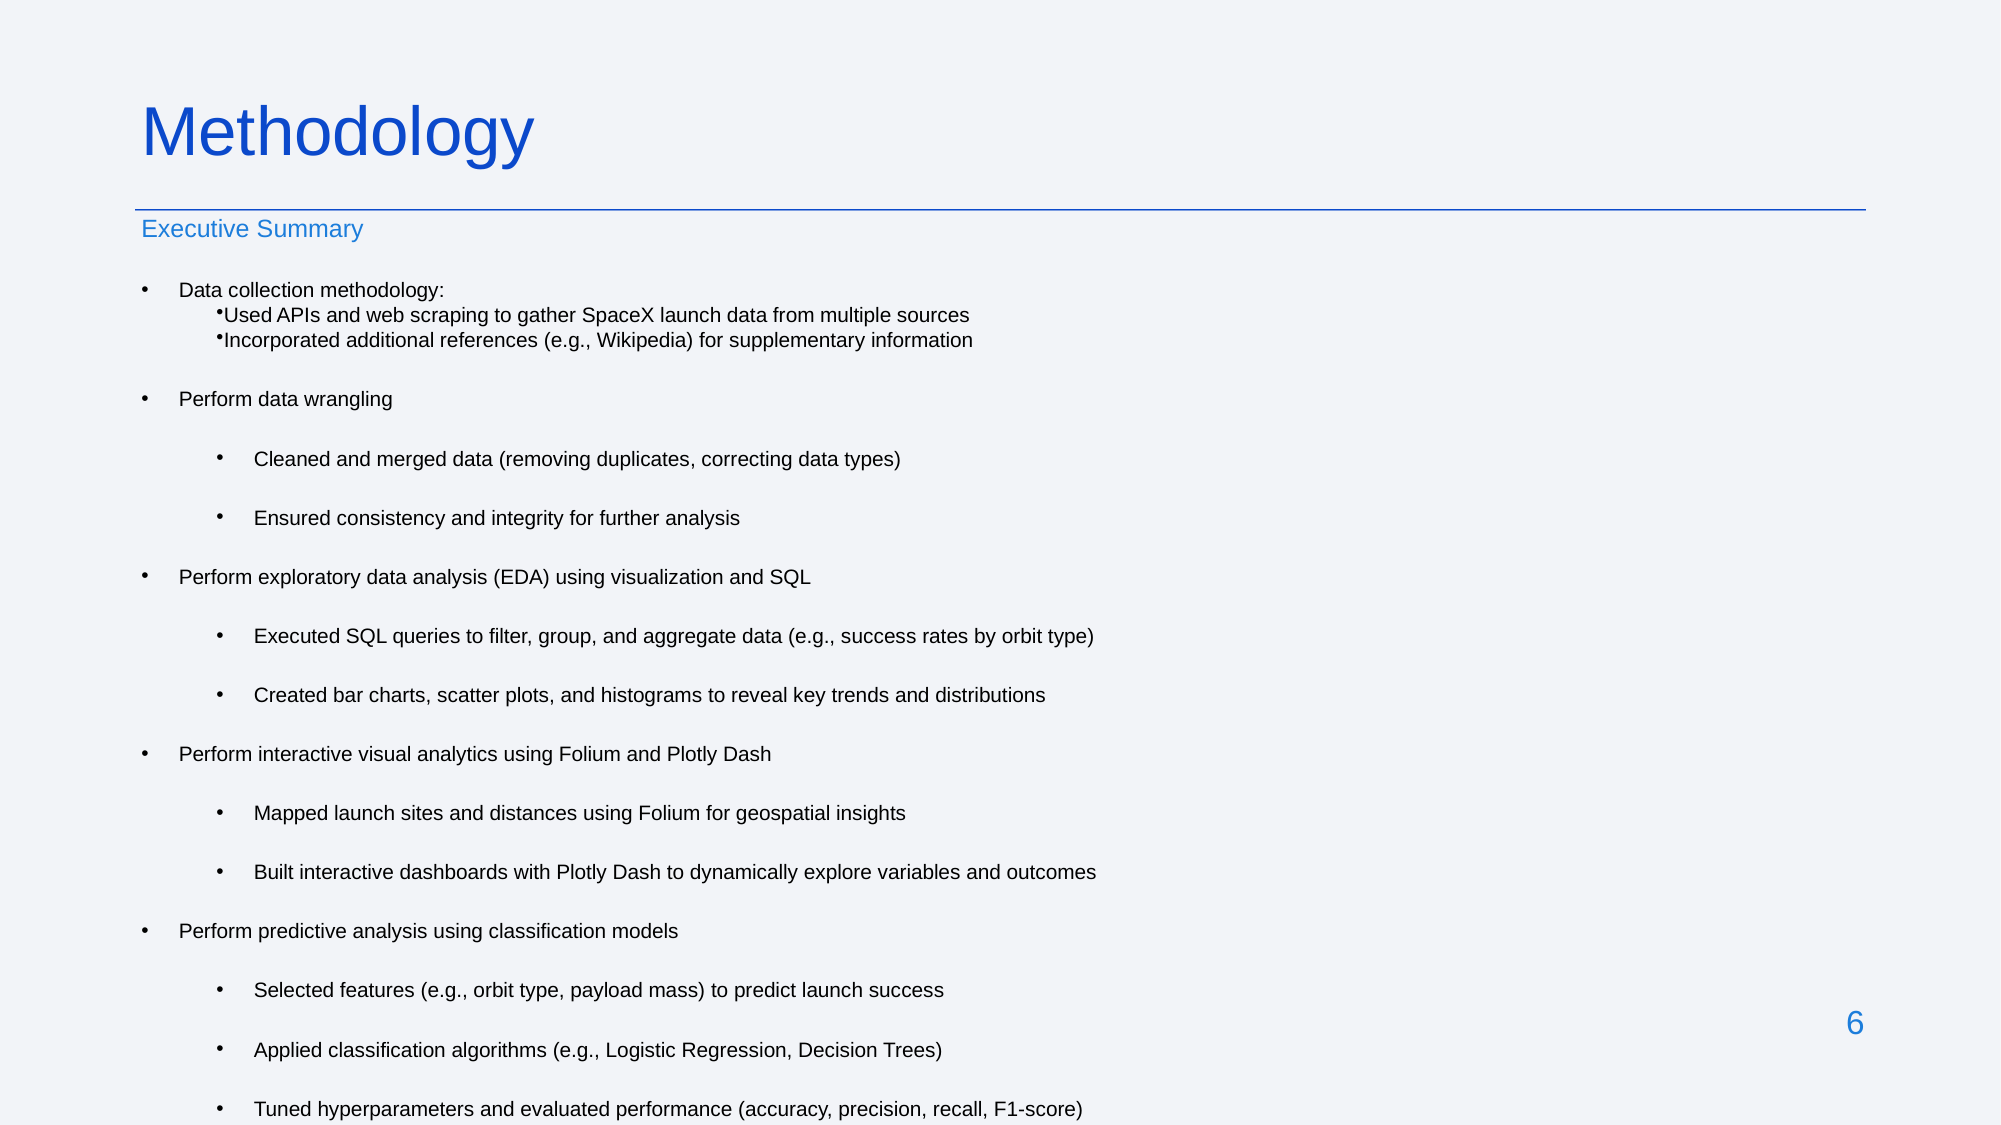

Methodology
Executive Summary
Data collection methodology:
Used APIs and web scraping to gather SpaceX launch data from multiple sources
Incorporated additional references (e.g., Wikipedia) for supplementary information
Perform data wrangling
Cleaned and merged data (removing duplicates, correcting data types)
Ensured consistency and integrity for further analysis
Perform exploratory data analysis (EDA) using visualization and SQL
Executed SQL queries to filter, group, and aggregate data (e.g., success rates by orbit type)
Created bar charts, scatter plots, and histograms to reveal key trends and distributions
Perform interactive visual analytics using Folium and Plotly Dash
Mapped launch sites and distances using Folium for geospatial insights
Built interactive dashboards with Plotly Dash to dynamically explore variables and outcomes
Perform predictive analysis using classification models
Selected features (e.g., orbit type, payload mass) to predict launch success
Applied classification algorithms (e.g., Logistic Regression, Decision Trees)
Tuned hyperparameters and evaluated performance (accuracy, precision, recall, F1-score)

6